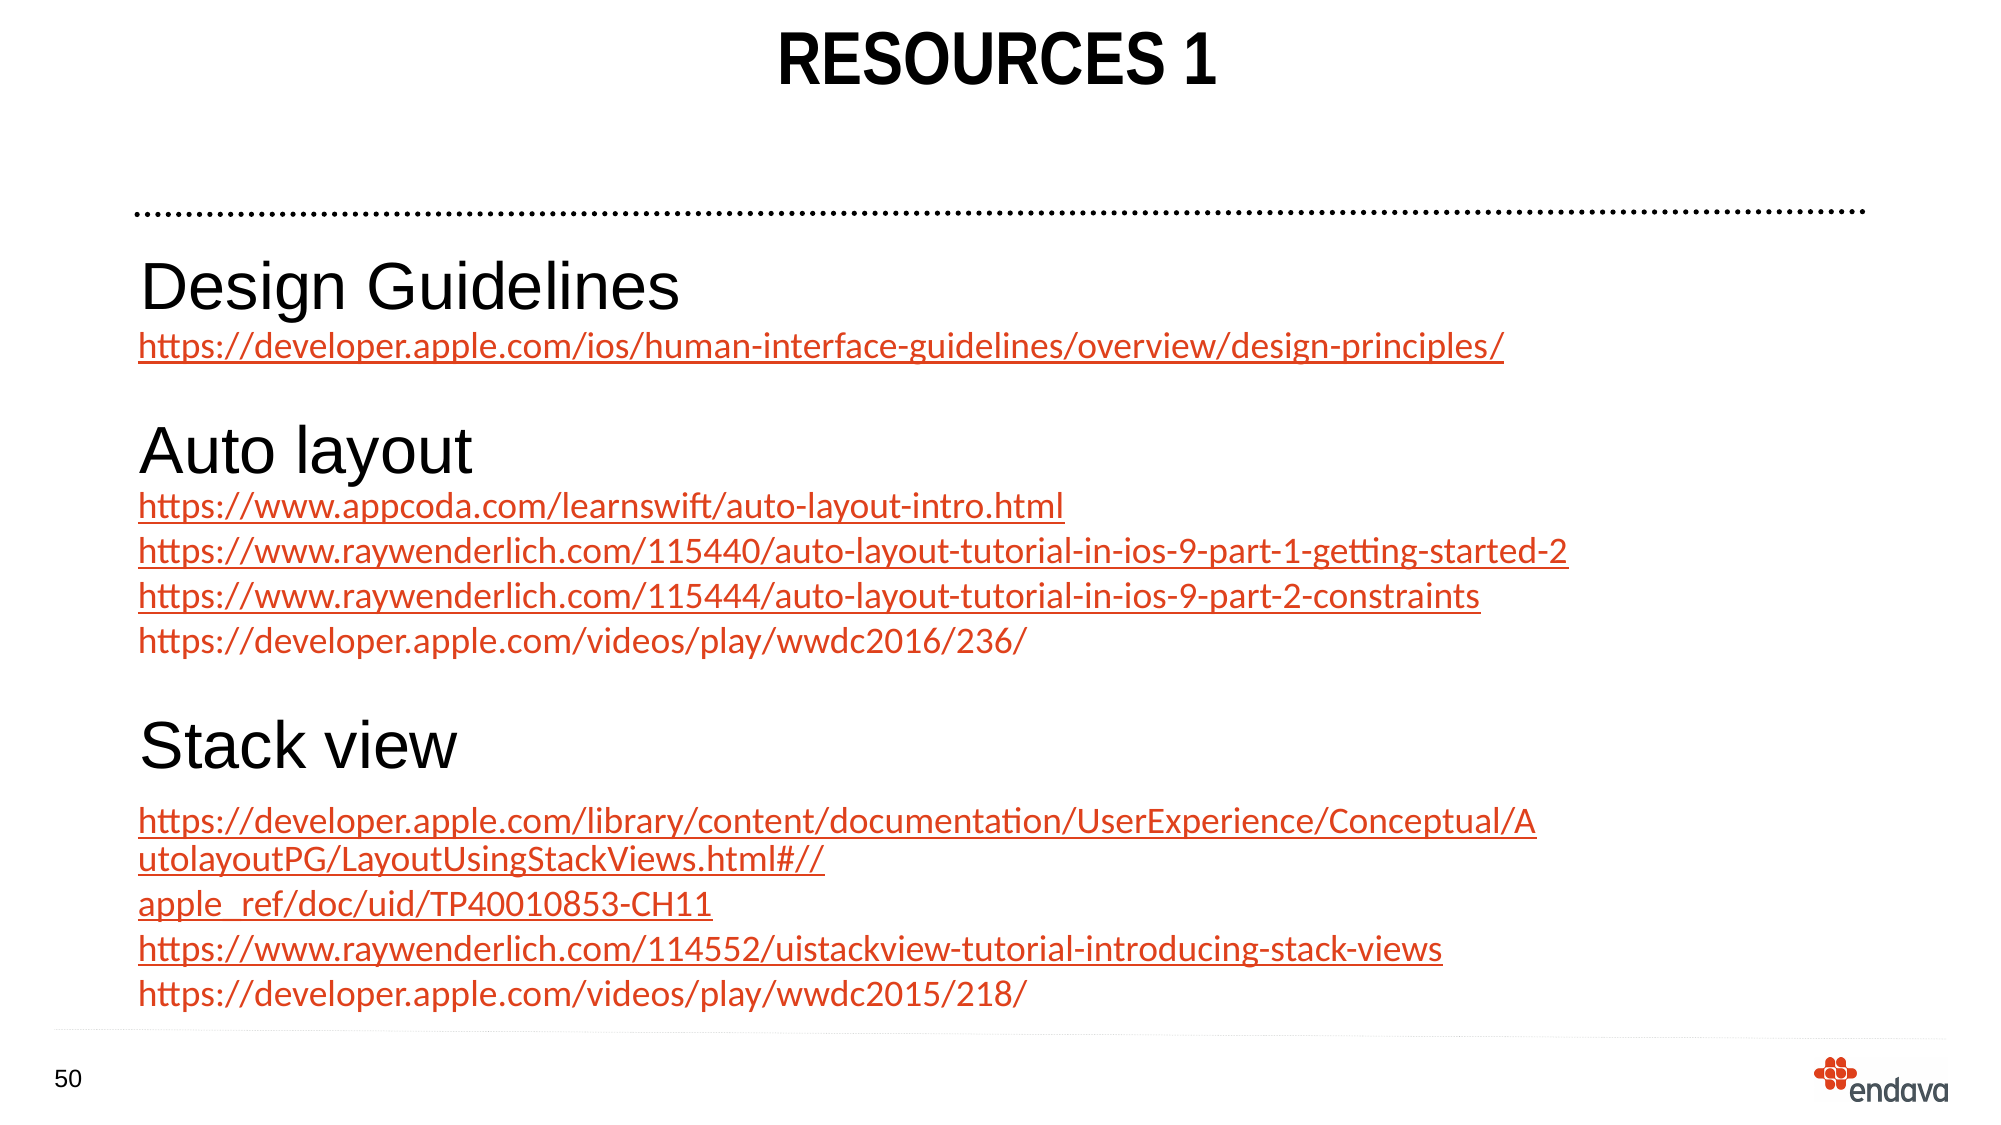

# RESOURCEs 1
Design Guidelines
https://developer.apple.com/ios/human-interface-guidelines/overview/design-principles/
Auto layout
https://www.appcoda.com/learnswift/auto-layout-intro.html
https://www.raywenderlich.com/115440/auto-layout-tutorial-in-ios-9-part-1-getting-started-2
https://www.raywenderlich.com/115444/auto-layout-tutorial-in-ios-9-part-2-constraints
https://developer.apple.com/videos/play/wwdc2016/236/

Stack view
https://developer.apple.com/library/content/documentation/UserExperience/Conceptual/AutolayoutPG/LayoutUsingStackViews.html#//apple_ref/doc/uid/TP40010853-CH11
https://www.raywenderlich.com/114552/uistackview-tutorial-introducing-stack-views
https://developer.apple.com/videos/play/wwdc2015/218/